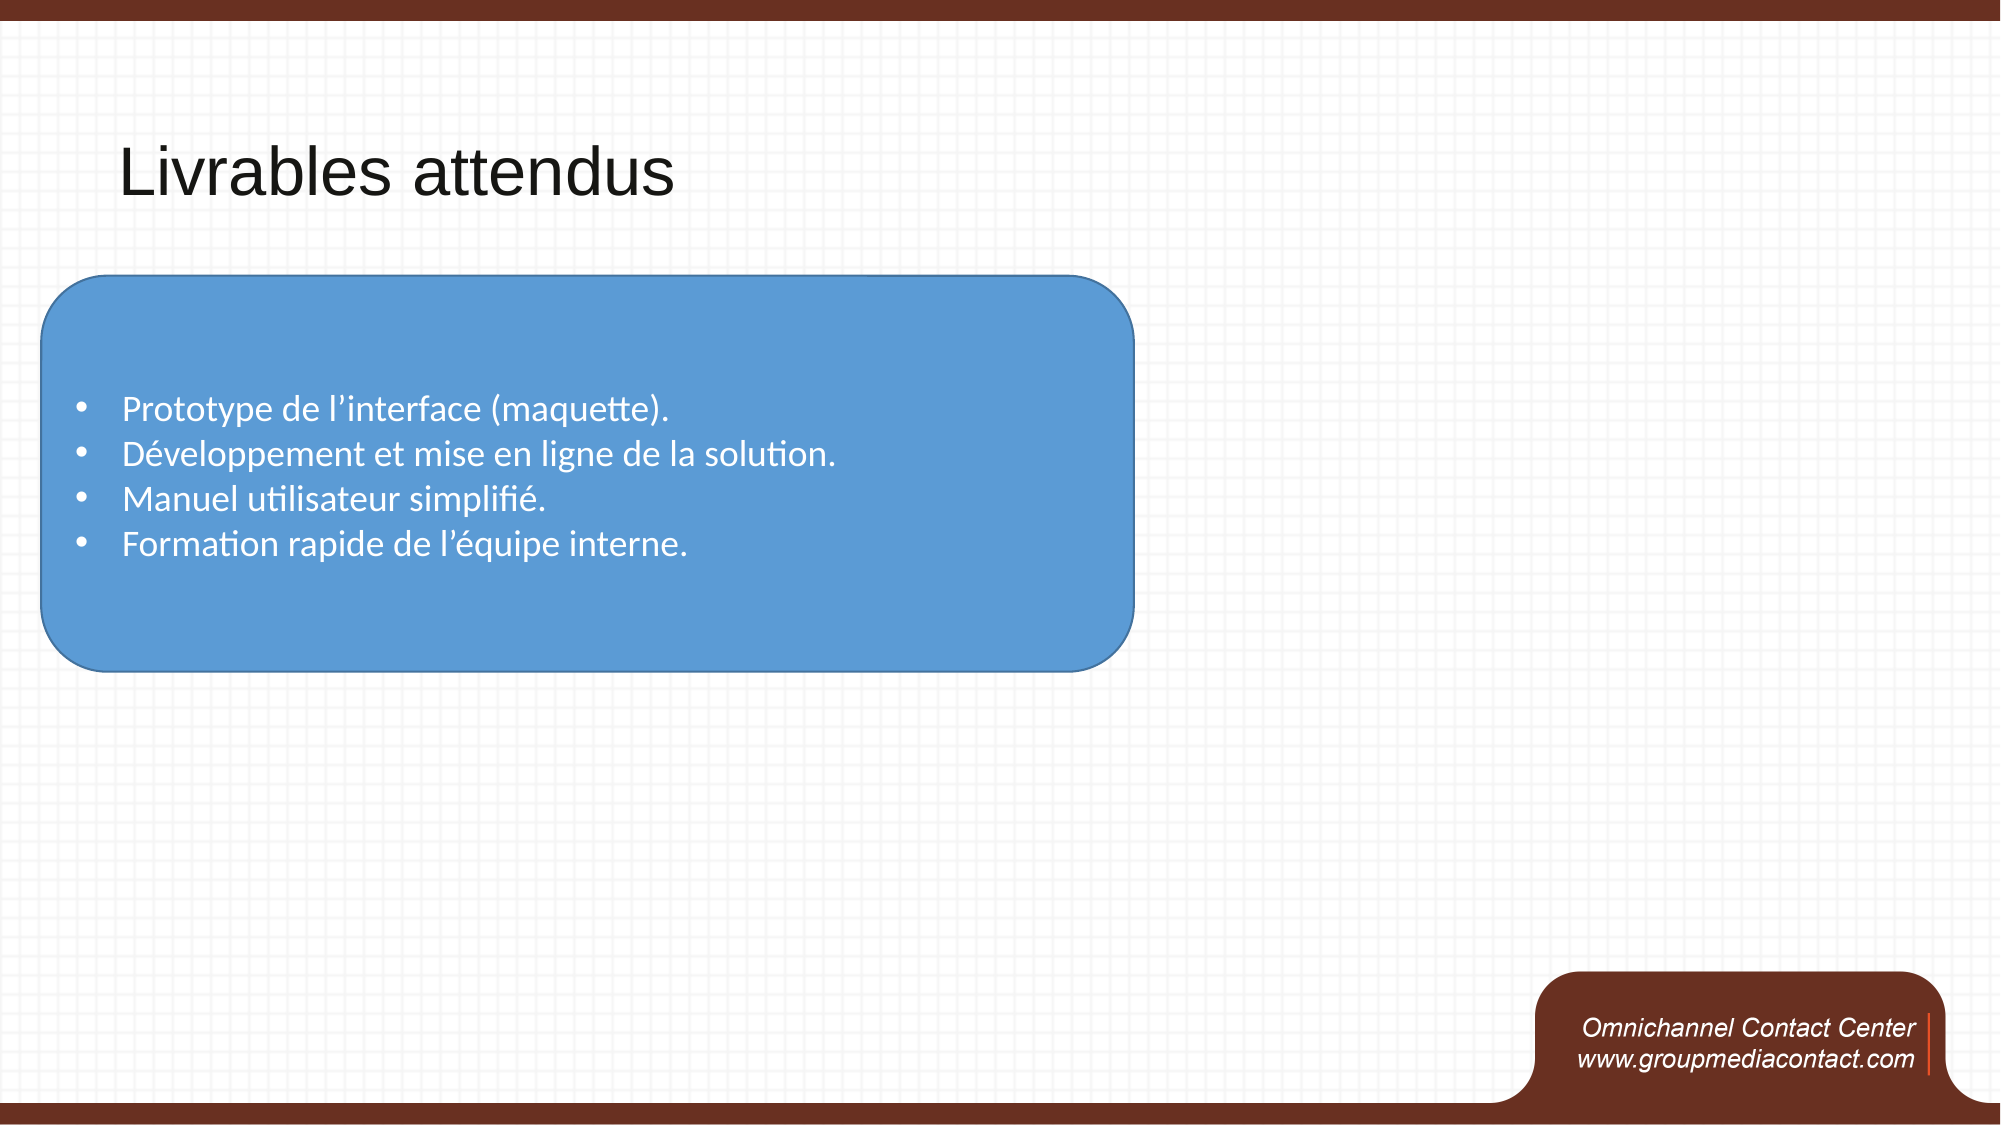

Livrables attendus
Prototype de l’interface (maquette).
Développement et mise en ligne de la solution.
Manuel utilisateur simplifié.
Formation rapide de l’équipe interne.